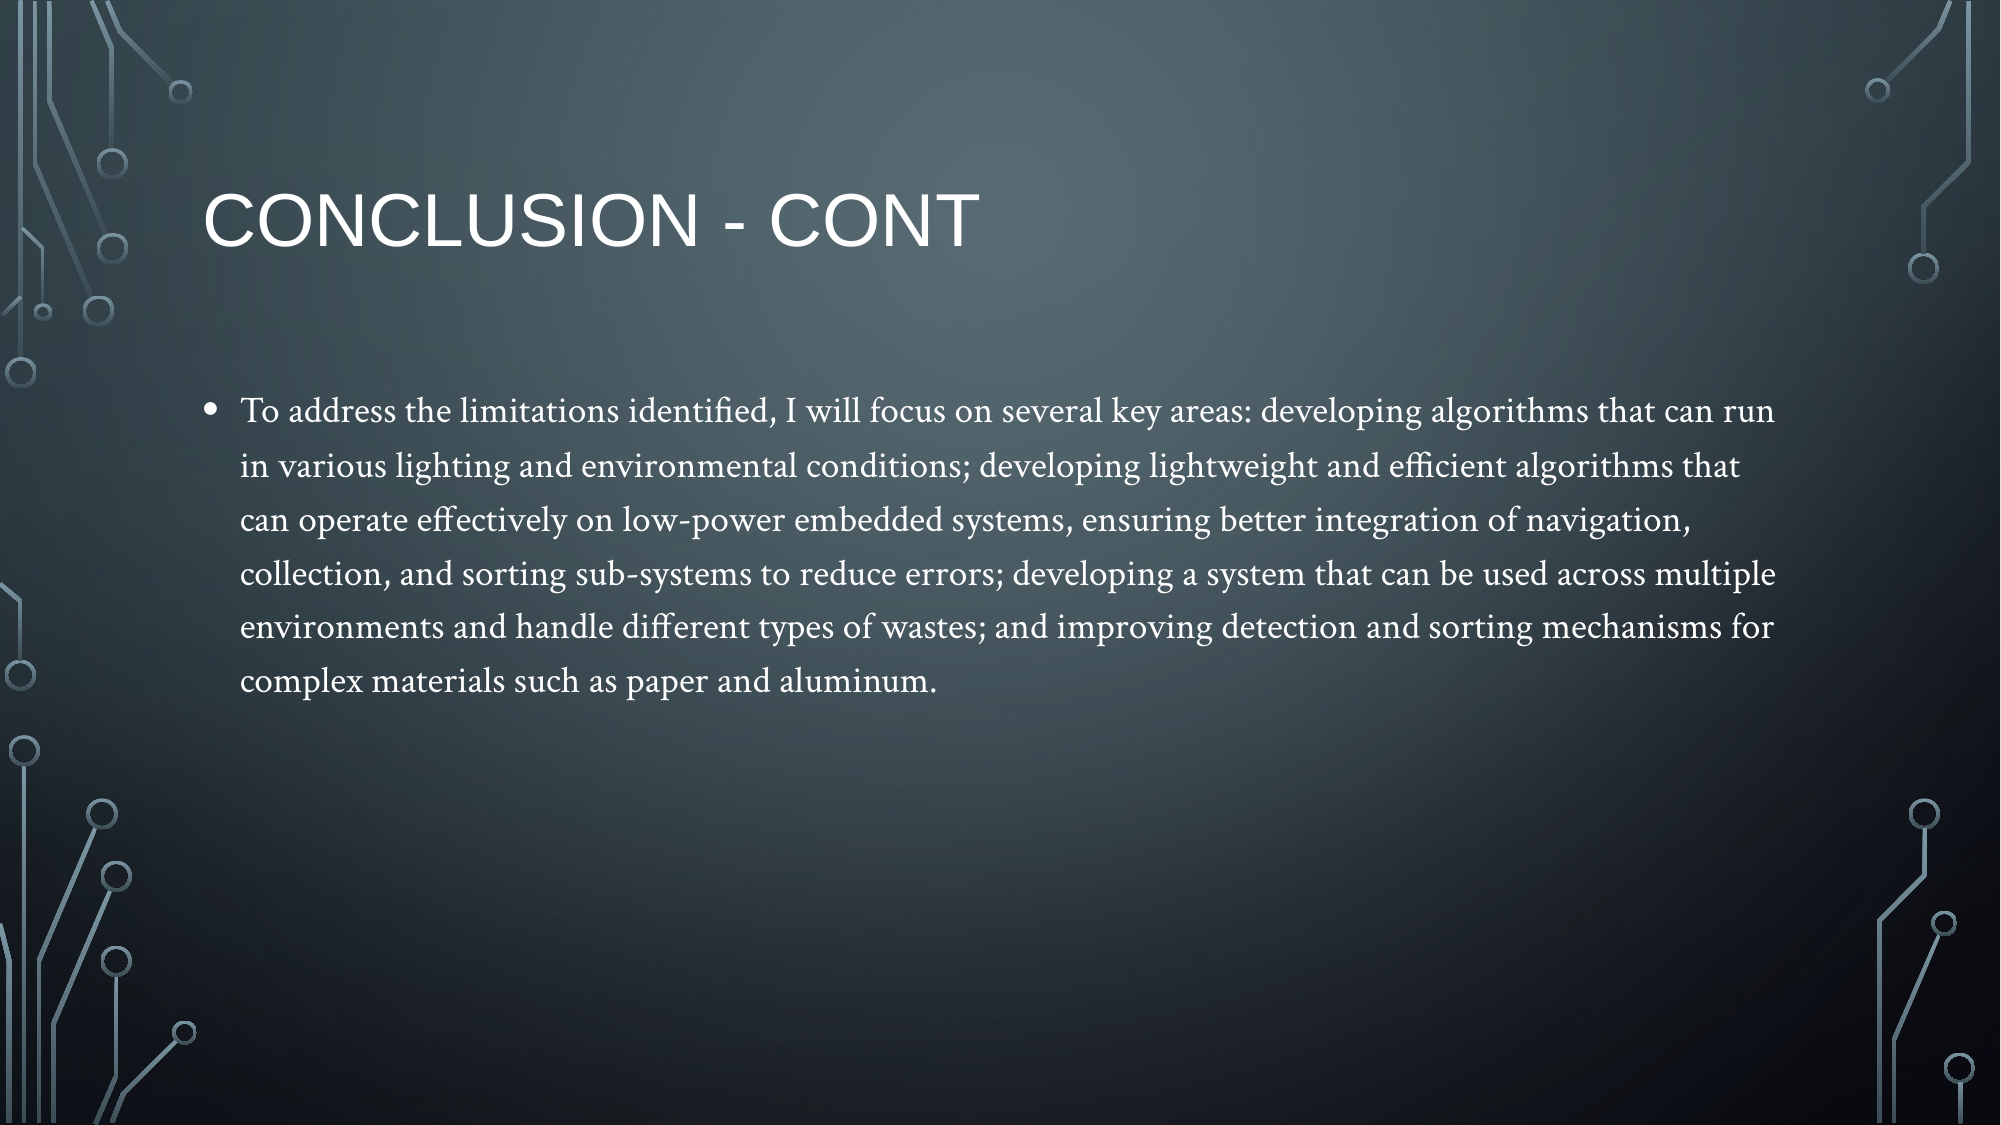

# Conclusion - CONT
To address the limitations identified, I will focus on several key areas: developing algorithms that can run in various lighting and environmental conditions; developing lightweight and efficient algorithms that can operate effectively on low-power embedded systems, ensuring better integration of navigation, collection, and sorting sub-systems to reduce errors; developing a system that can be used across multiple environments and handle different types of wastes; and improving detection and sorting mechanisms for complex materials such as paper and aluminum.